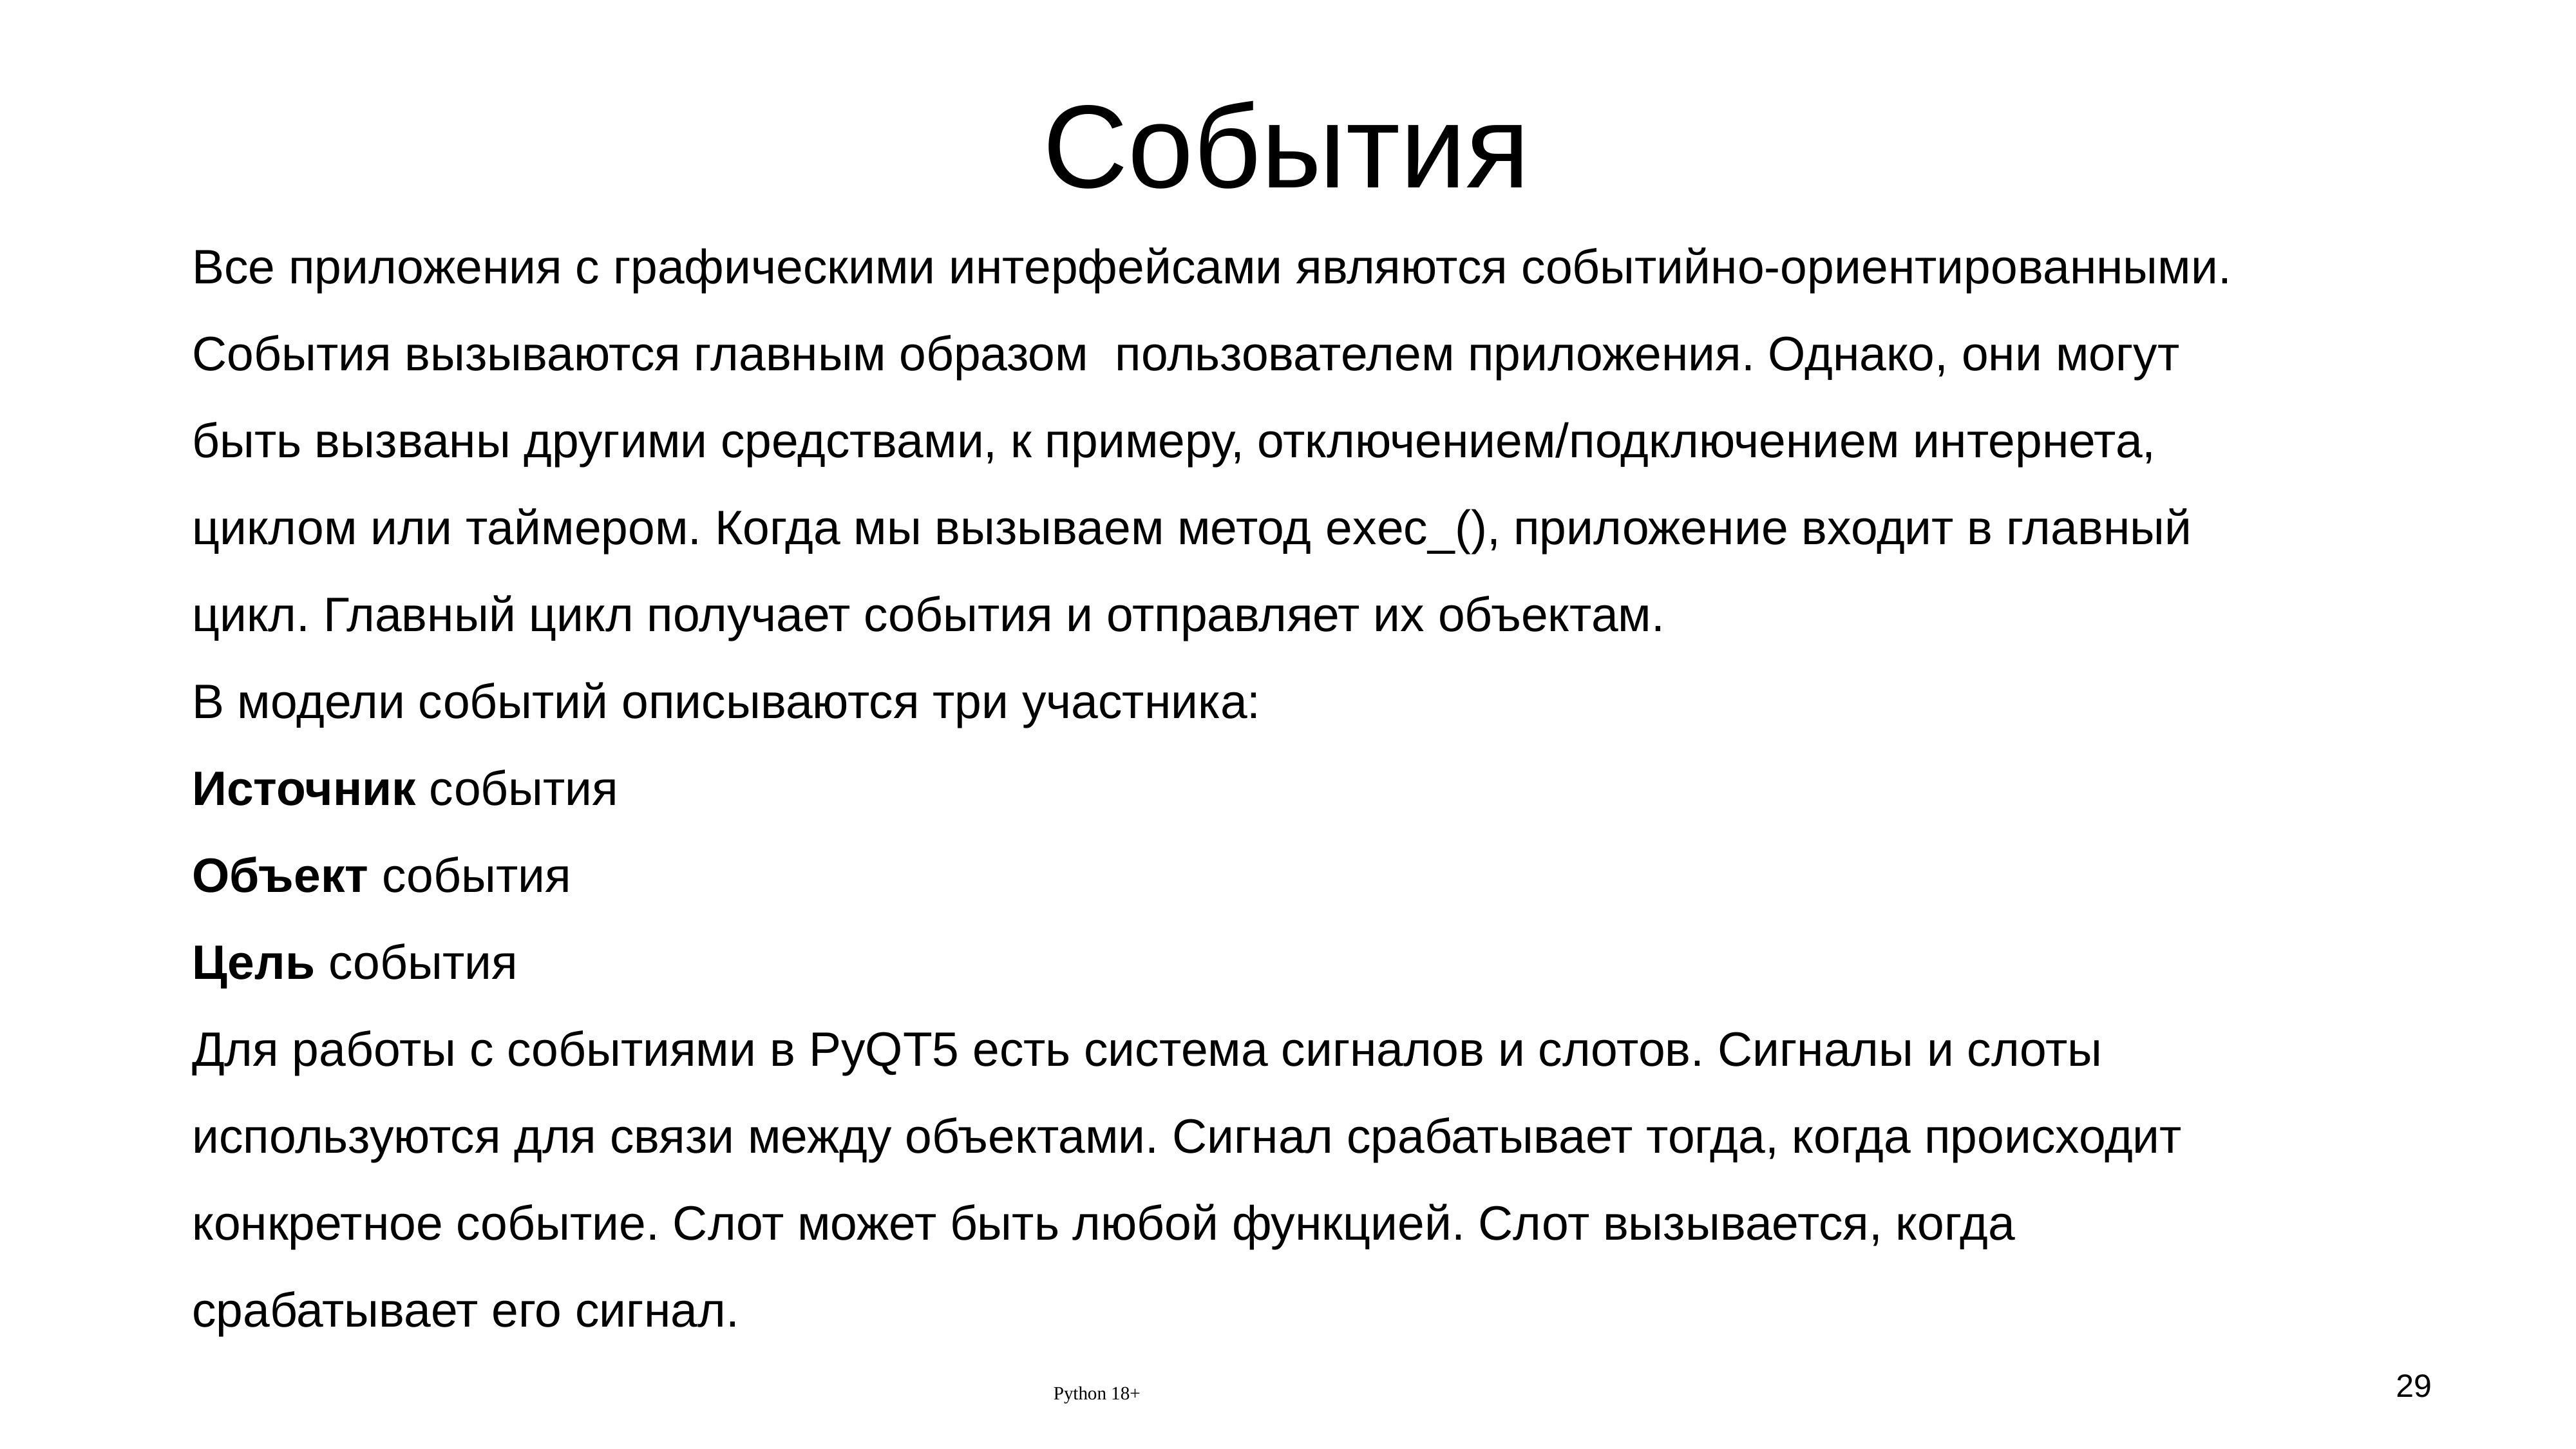

# События
Все приложения с графическими интерфейсами являются событийно-ориентированными. События вызываются главным образом  пользователем приложения. Однако, они могут быть вызваны другими средствами, к примеру, отключением/подключением интернета, циклом или таймером. Когда мы вызываем метод exec_(), приложение входит в главный цикл. Главный цикл получает события и отправляет их объектам.
В модели событий описываются три участника:
Источник события
Объект события
Цель события
Для работы с событиями в PyQT5 есть система сигналов и слотов. Сигналы и слоты используются для связи между объектами. Сигнал срабатывает тогда, когда происходит конкретное событие. Слот может быть любой функцией. Слот вызывается, когда срабатывает его сигнал.

Python 18+
29